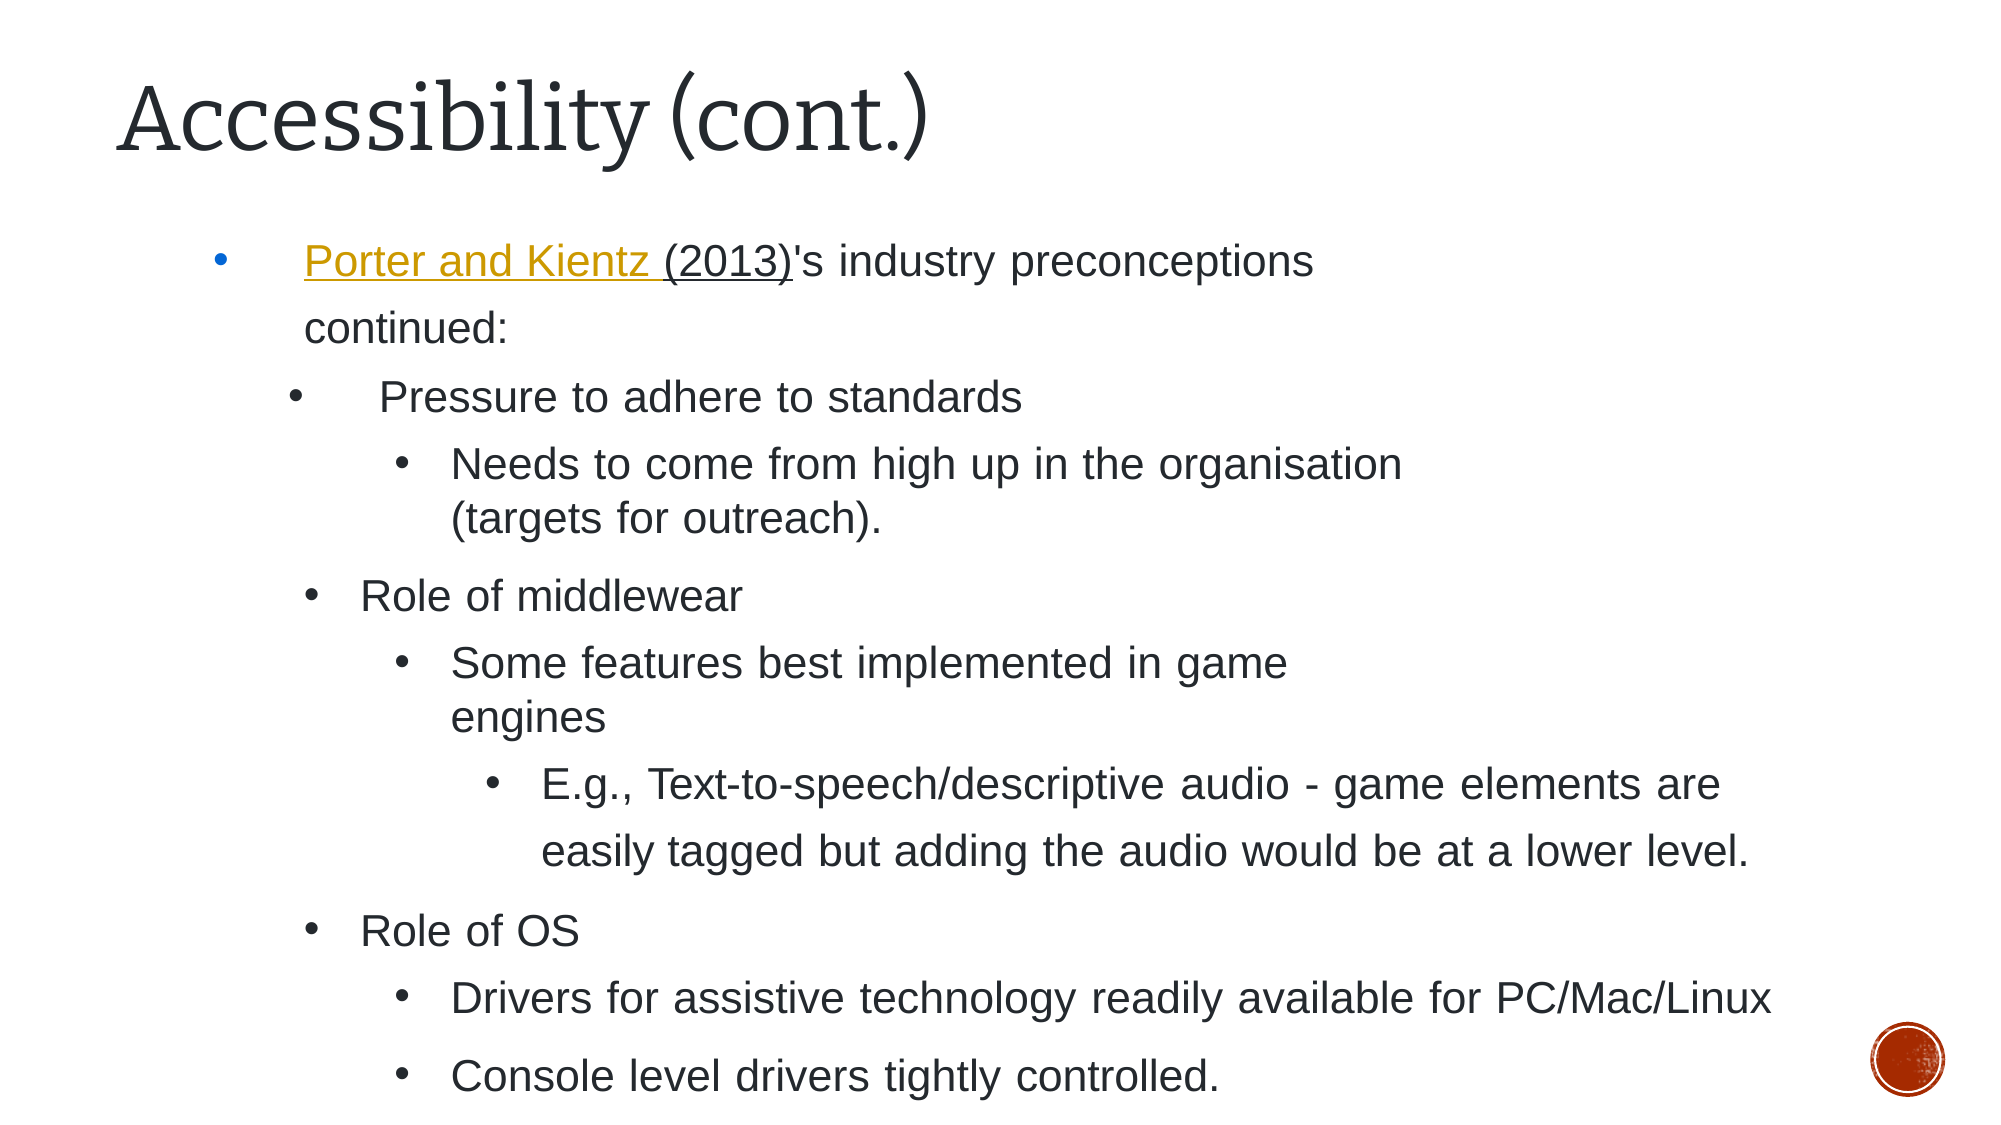

Accessibility (cont.)
Porter and Kientz (2013)'s industry preconceptions continued:
Pressure to adhere to standards
Needs to come from high up in the organisation (targets for outreach).
Role of middlewear
Some features best implemented in game engines
E.g., Text-to-speech/descriptive audio - game elements are easily tagged but adding the audio would be at a lower level.
Role of OS
Drivers for assistive technology readily available for PC/Mac/Linux
Console level drivers tightly controlled.
Change anticipated as console 'move into the living room'.